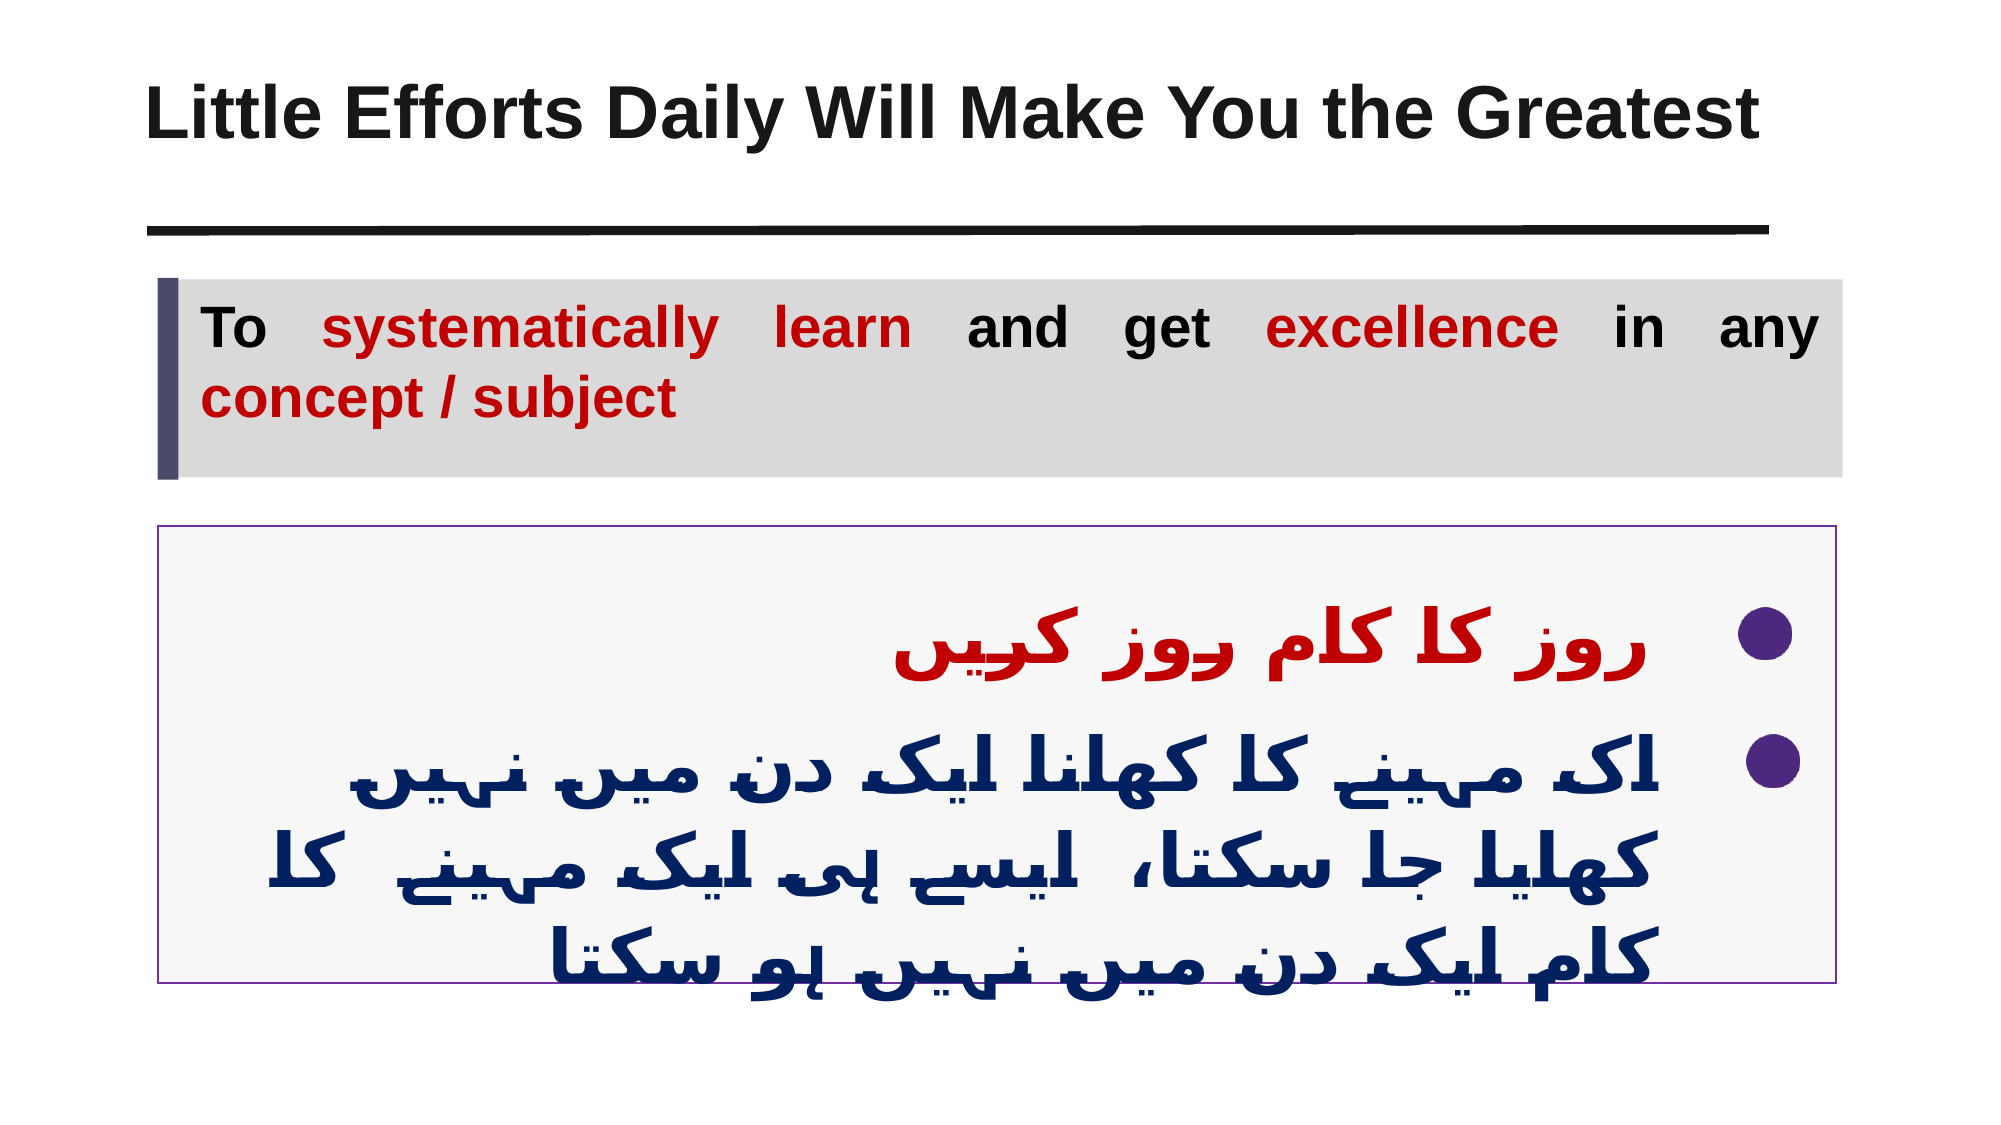

Little Efforts Daily Will Make You the Greatest

To systematically learn and get excellence in any concept / subject

روز کا کام روز کریں
اک مہینے کا کھانا ایک دن میں نہیں کھایا جا سکتا،  ایسے ہی ایک مہینے  کا کام ایک دن میں نہیں ہو سکتا